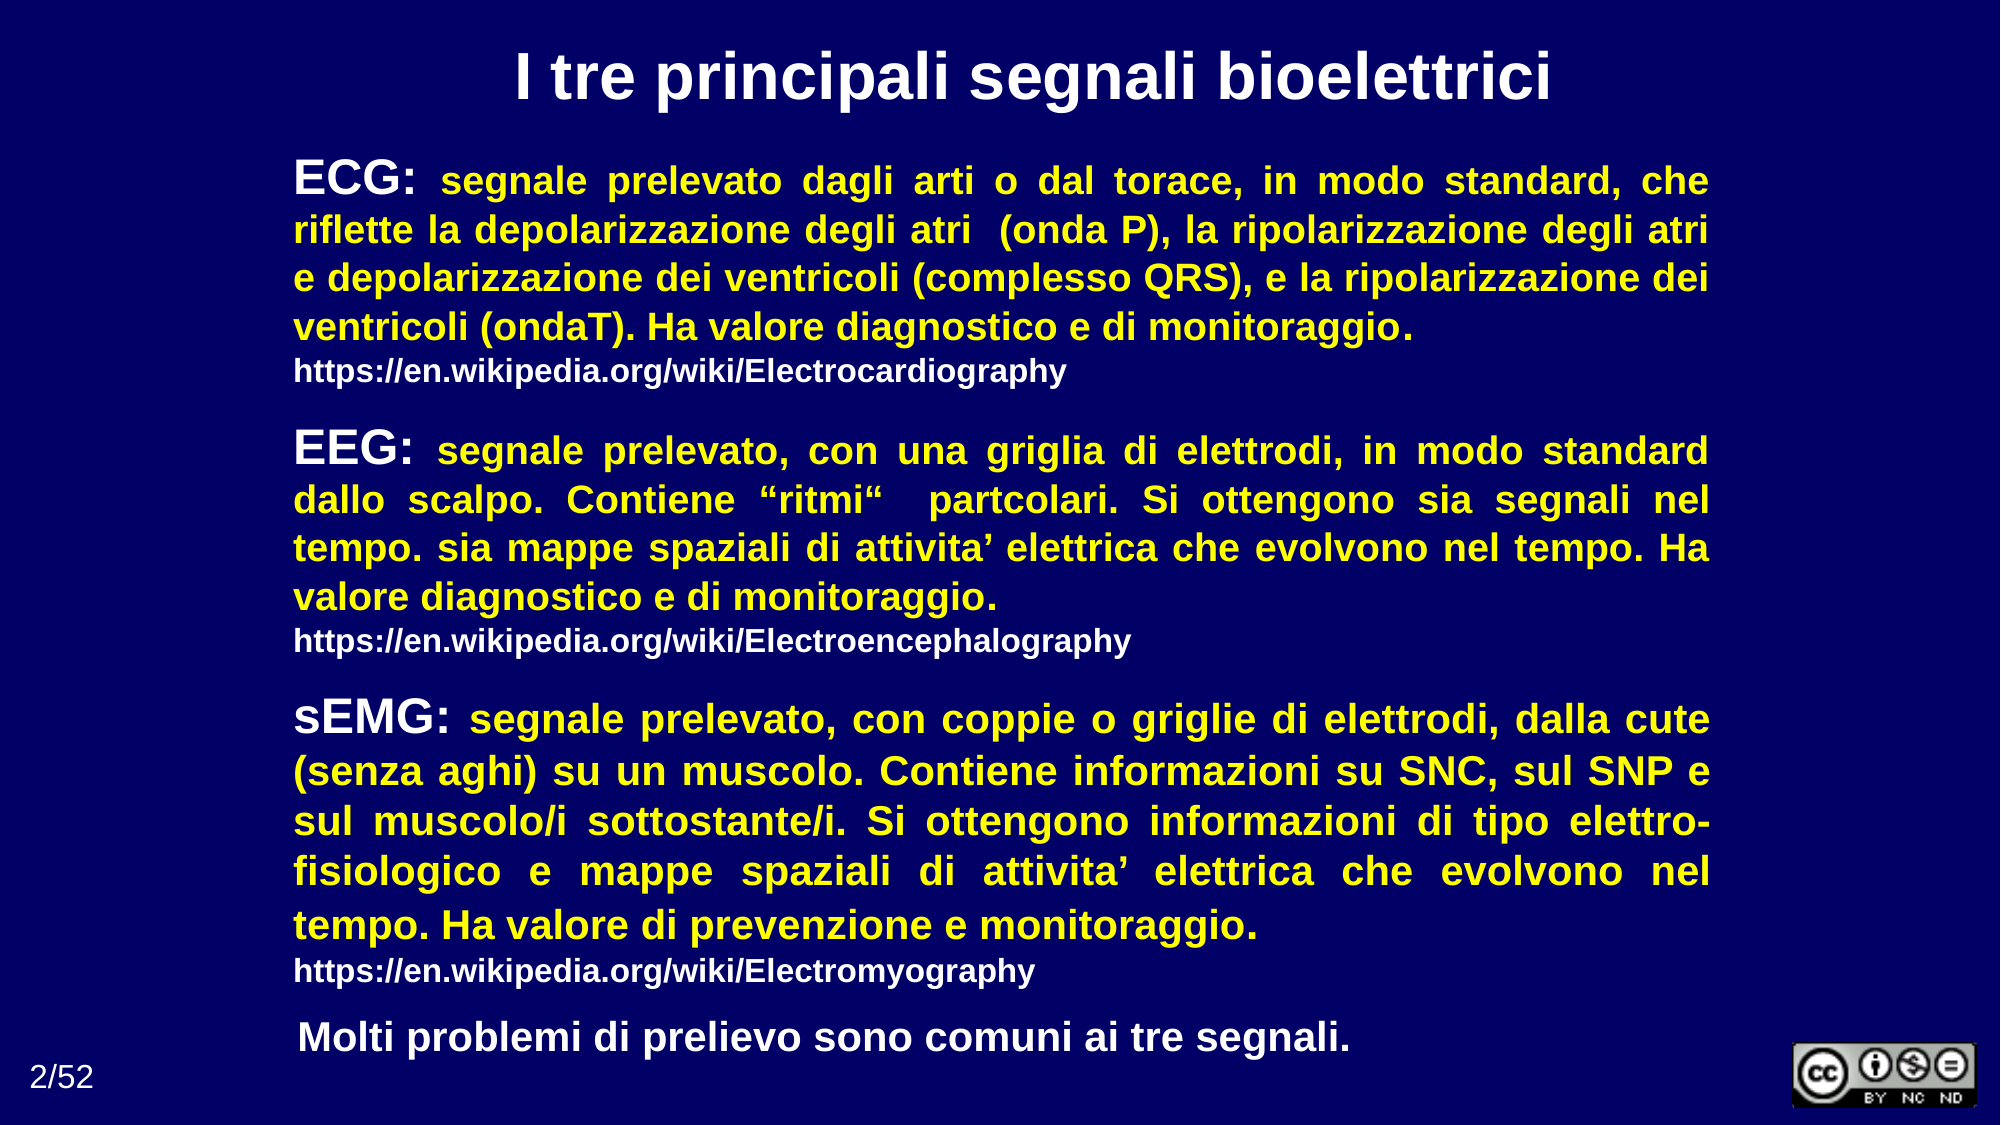

I tre principali segnali bioelettrici
ECG: segnale prelevato dagli arti o dal torace, in modo standard, che riflette la depolarizzazione degli atri  (onda P), la ripolarizzazione degli atri e depolarizzazione dei ventricoli (complesso QRS), e la ripolarizzazione dei ventricoli (ondaT). Ha valore diagnostico e di monitoraggio.
https://en.wikipedia.org/wiki/Electrocardiography
EEG: segnale prelevato, con una griglia di elettrodi, in modo standard dallo scalpo. Contiene “ritmi“  partcolari. Si ottengono sia segnali nel tempo. sia mappe spaziali di attivita’ elettrica che evolvono nel tempo. Ha valore diagnostico e di monitoraggio.
https://en.wikipedia.org/wiki/Electroencephalography
sEMG: segnale prelevato, con coppie o griglie di elettrodi, dalla cute (senza aghi) su un muscolo. Contiene informazioni su SNC, sul SNP e sul muscolo/i sottostante/i. Si ottengono informazioni di tipo elettro-fisiologico e mappe spaziali di attivita’ elettrica che evolvono nel tempo. Ha valore di prevenzione e monitoraggio.
https://en.wikipedia.org/wiki/Electromyography
Molti problemi di prelievo sono comuni ai tre segnali.